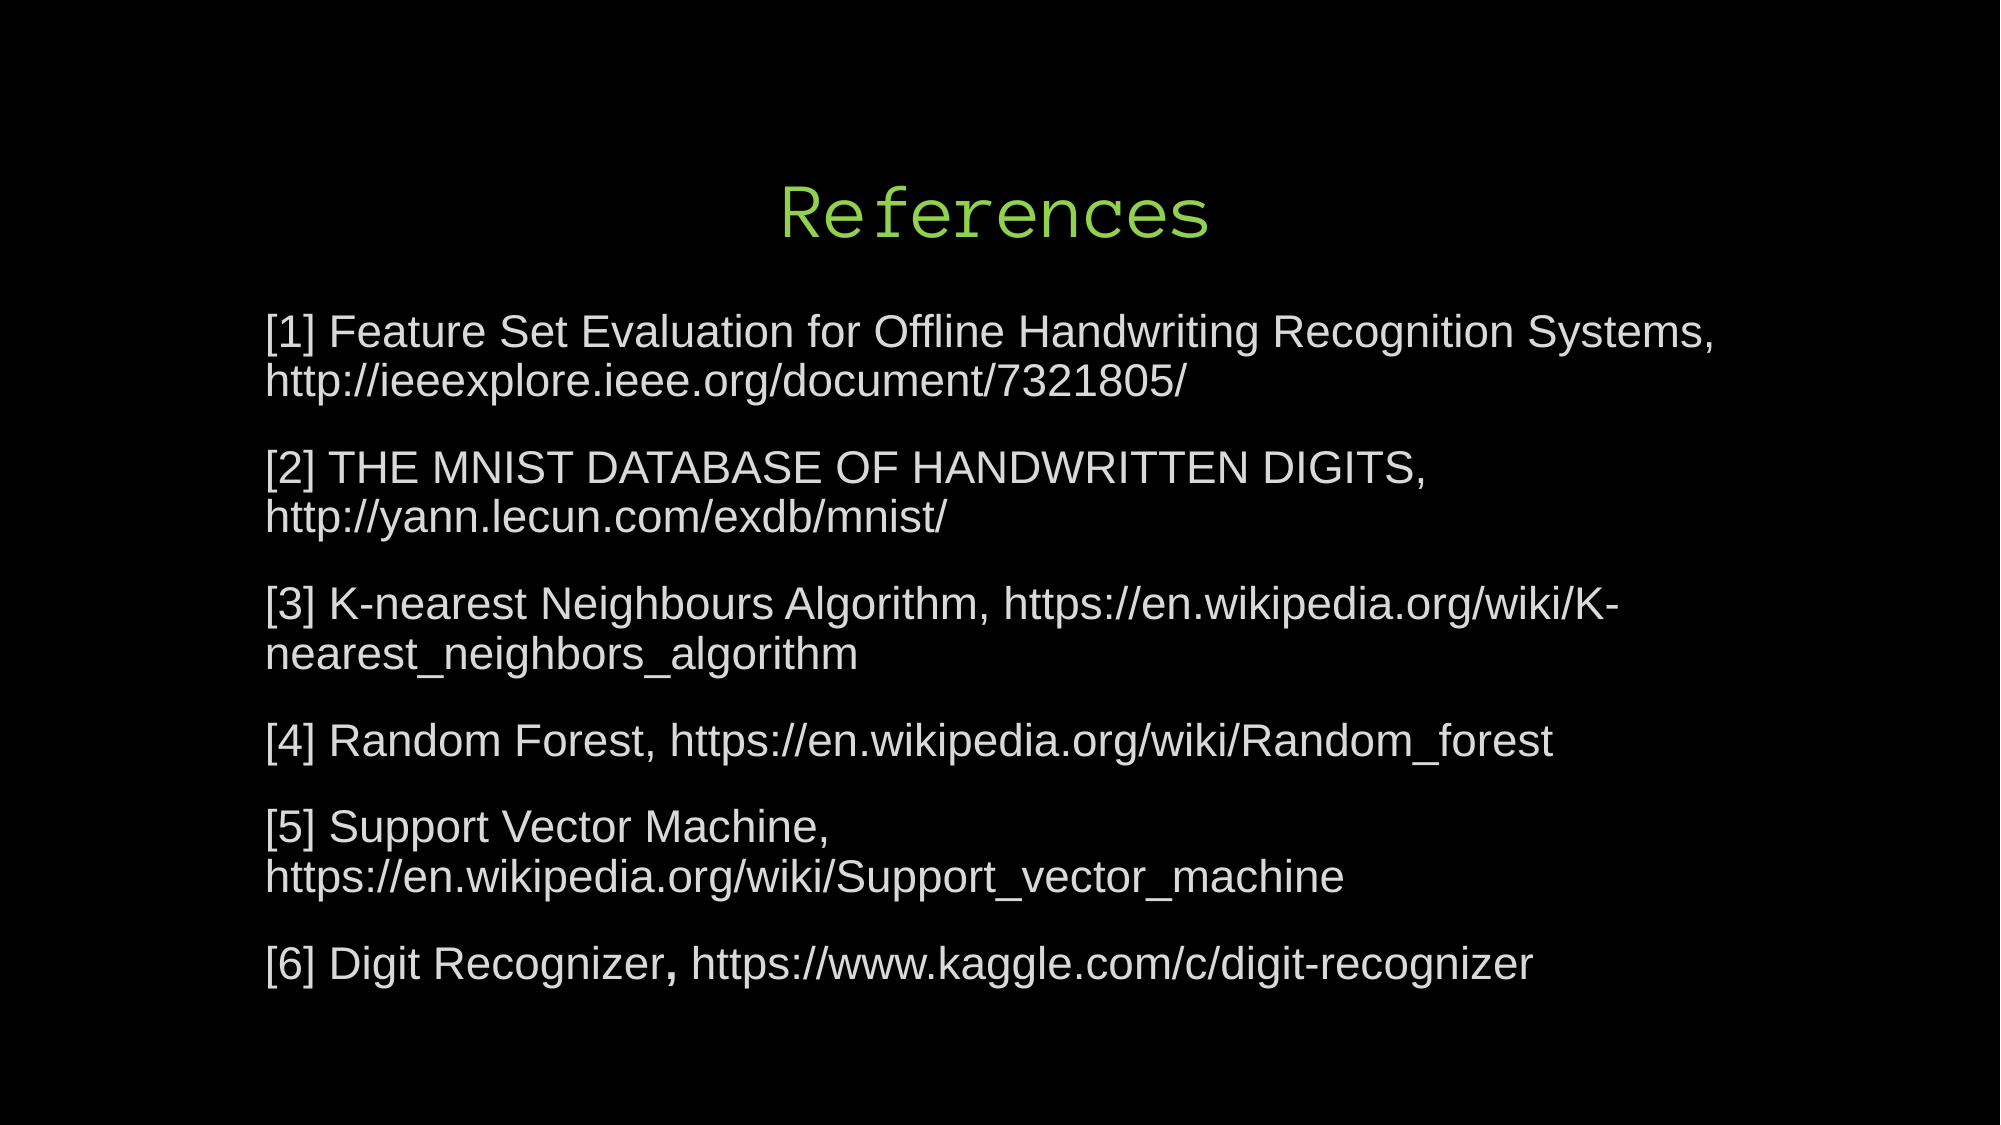

# References
[1] Feature Set Evaluation for Offline Handwriting Recognition Systems, http://ieeexplore.ieee.org/document/7321805/
[2] THE MNIST DATABASE OF HANDWRITTEN DIGITS, http://yann.lecun.com/exdb/mnist/
[3] K-nearest Neighbours Algorithm, https://en.wikipedia.org/wiki/K-nearest_neighbors_algorithm
[4] Random Forest, https://en.wikipedia.org/wiki/Random_forest
[5] Support Vector Machine, https://en.wikipedia.org/wiki/Support_vector_machine
[6] Digit Recognizer, https://www.kaggle.com/c/digit-recognizer